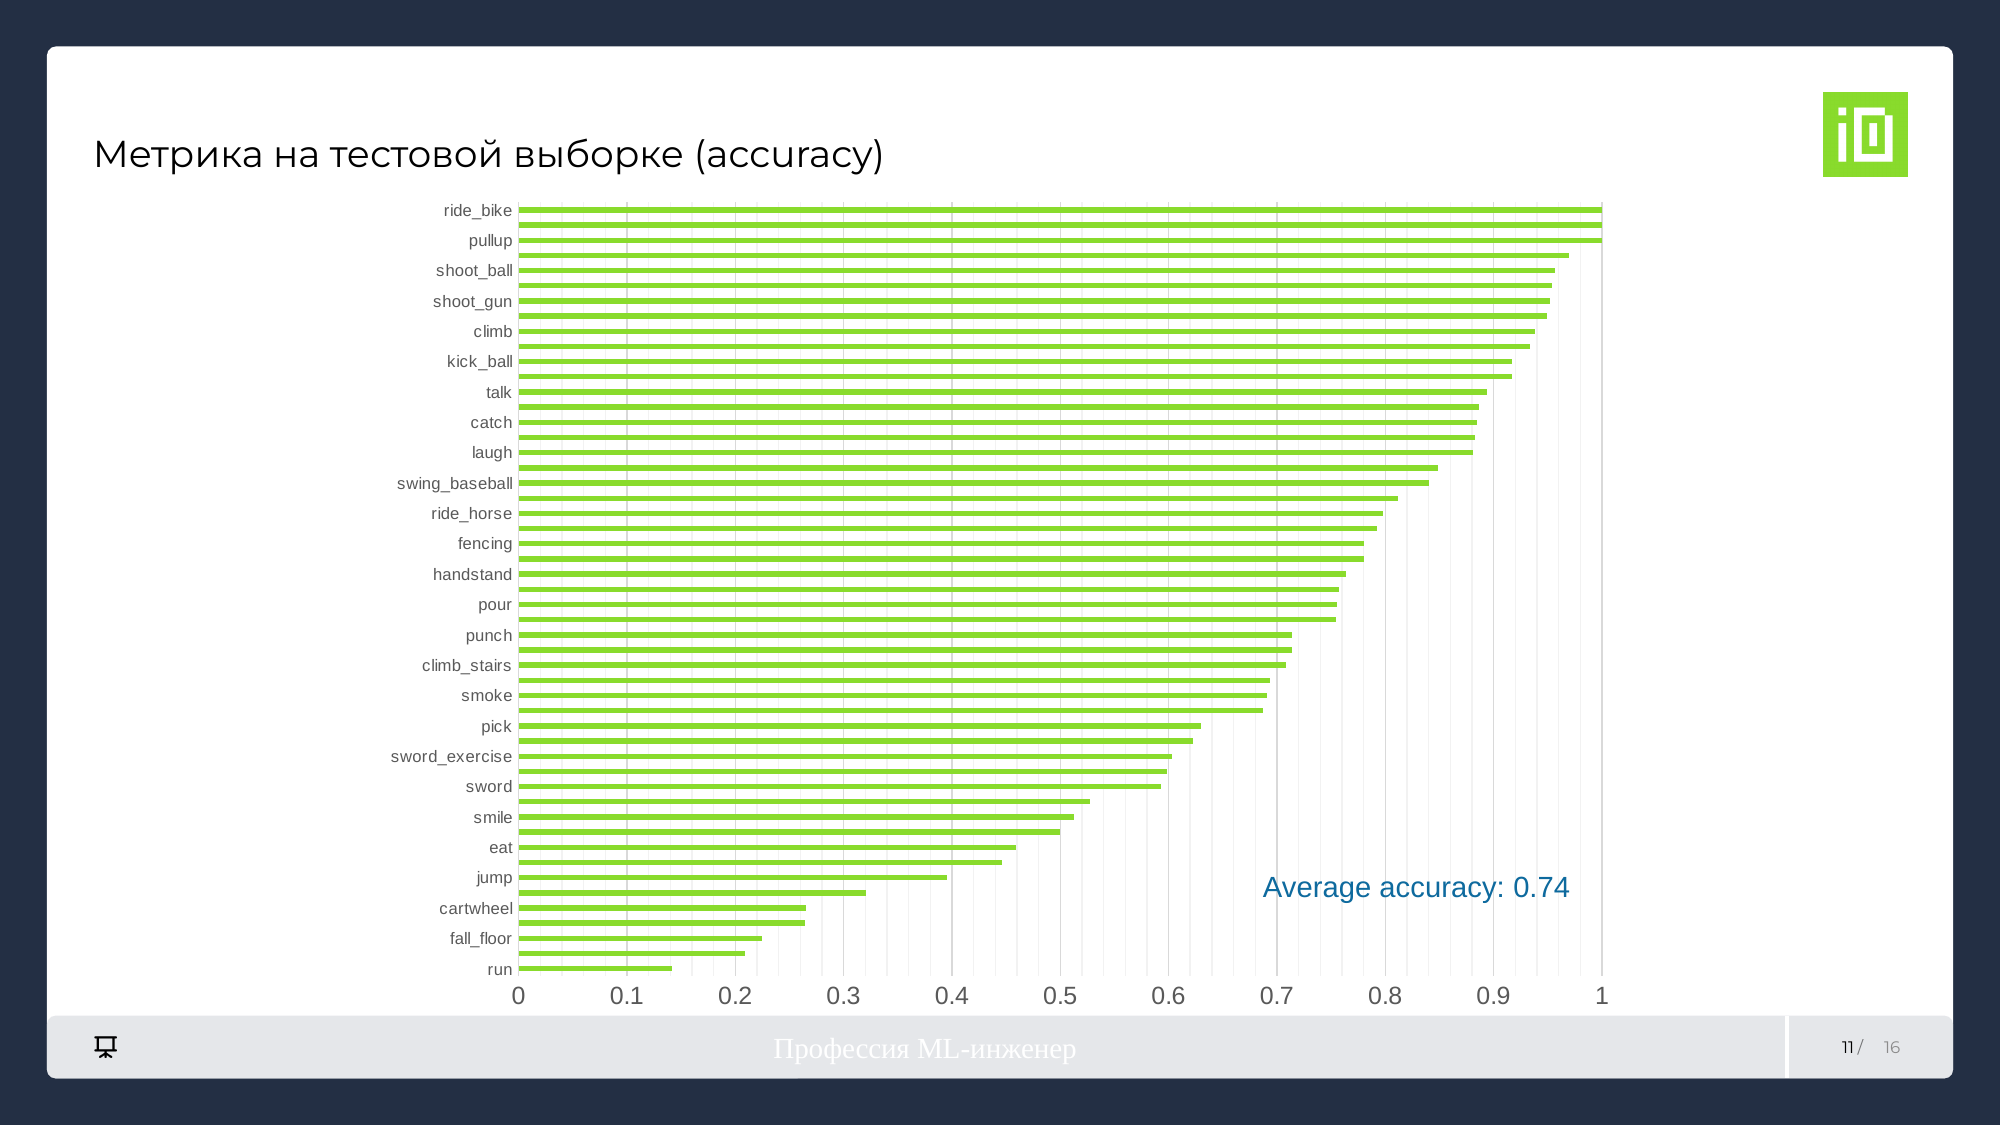

# Метрика на тестовой выборке (accuracy)

### Chart

| Category | Accuracy |
|---|---|
| run | 0.141304347826086 |
| stand | 0.208955223880597 |
| fall_floor | 0.225 |
| kick | 0.264705882352941 |
| cartwheel | 0.265306122448979 |
| turn | 0.32051282051282 |
| jump | 0.395833333333333 |
| sit | 0.445945945945945 |
| eat | 0.459016393442622 |
| hit | 0.5 |
| smile | 0.512820512820512 |
| wave | 0.527272727272727 |
| sword | 0.592592592592592 |
| drink | 0.598039215686274 |
| sword_exercise | 0.603174603174603 |
| situp | 0.622641509433962 |
| pick | 0.629629629629629 |
| draw_sword | 0.6875 |
| smoke | 0.690721649484536 |
| kiss | 0.693548387096774 |
| climb_stairs | 0.708333333333333 |
| flic_flac | 0.714285714285714 |
| punch | 0.714285714285714 |
| push | 0.75438596491228 |
| pour | 0.755813953488372 |
| shake_hands | 0.757142857142857 |
| handstand | 0.763636363636363 |
| dive | 0.78 |
| fencing | 0.78 |
| throw | 0.792452830188679 |
| ride_horse | 0.797619047619047 |
| chew | 0.81159420289855 |
| swing_baseball | 0.840336134453781 |
| walk | 0.848684210526315 |
| laugh | 0.88095238095238 |
| brush_hair | 0.882978723404255 |
| catch | 0.884615384615384 |
| somersault | 0.886792452830188 |
| talk | 0.893617021276595 |
| hug | 0.916666666666666 |
| kick_ball | 0.916666666666666 |
| golf | 0.933333333333333 |
| climb | 0.938144329896907 |
| dribble | 0.948979591836734 |
| shoot_gun | 0.951612903225806 |
| clap | 0.953846153846153 |
| shoot_ball | 0.956521739130434 |
| shoot_bow | 0.969512195121951 |
| pullup | 1.0 |
| pushup | 1.0 |
| ride_bike | 1.0 |
Average accuracy: 0.74
Профессия ML-инженер
11
16